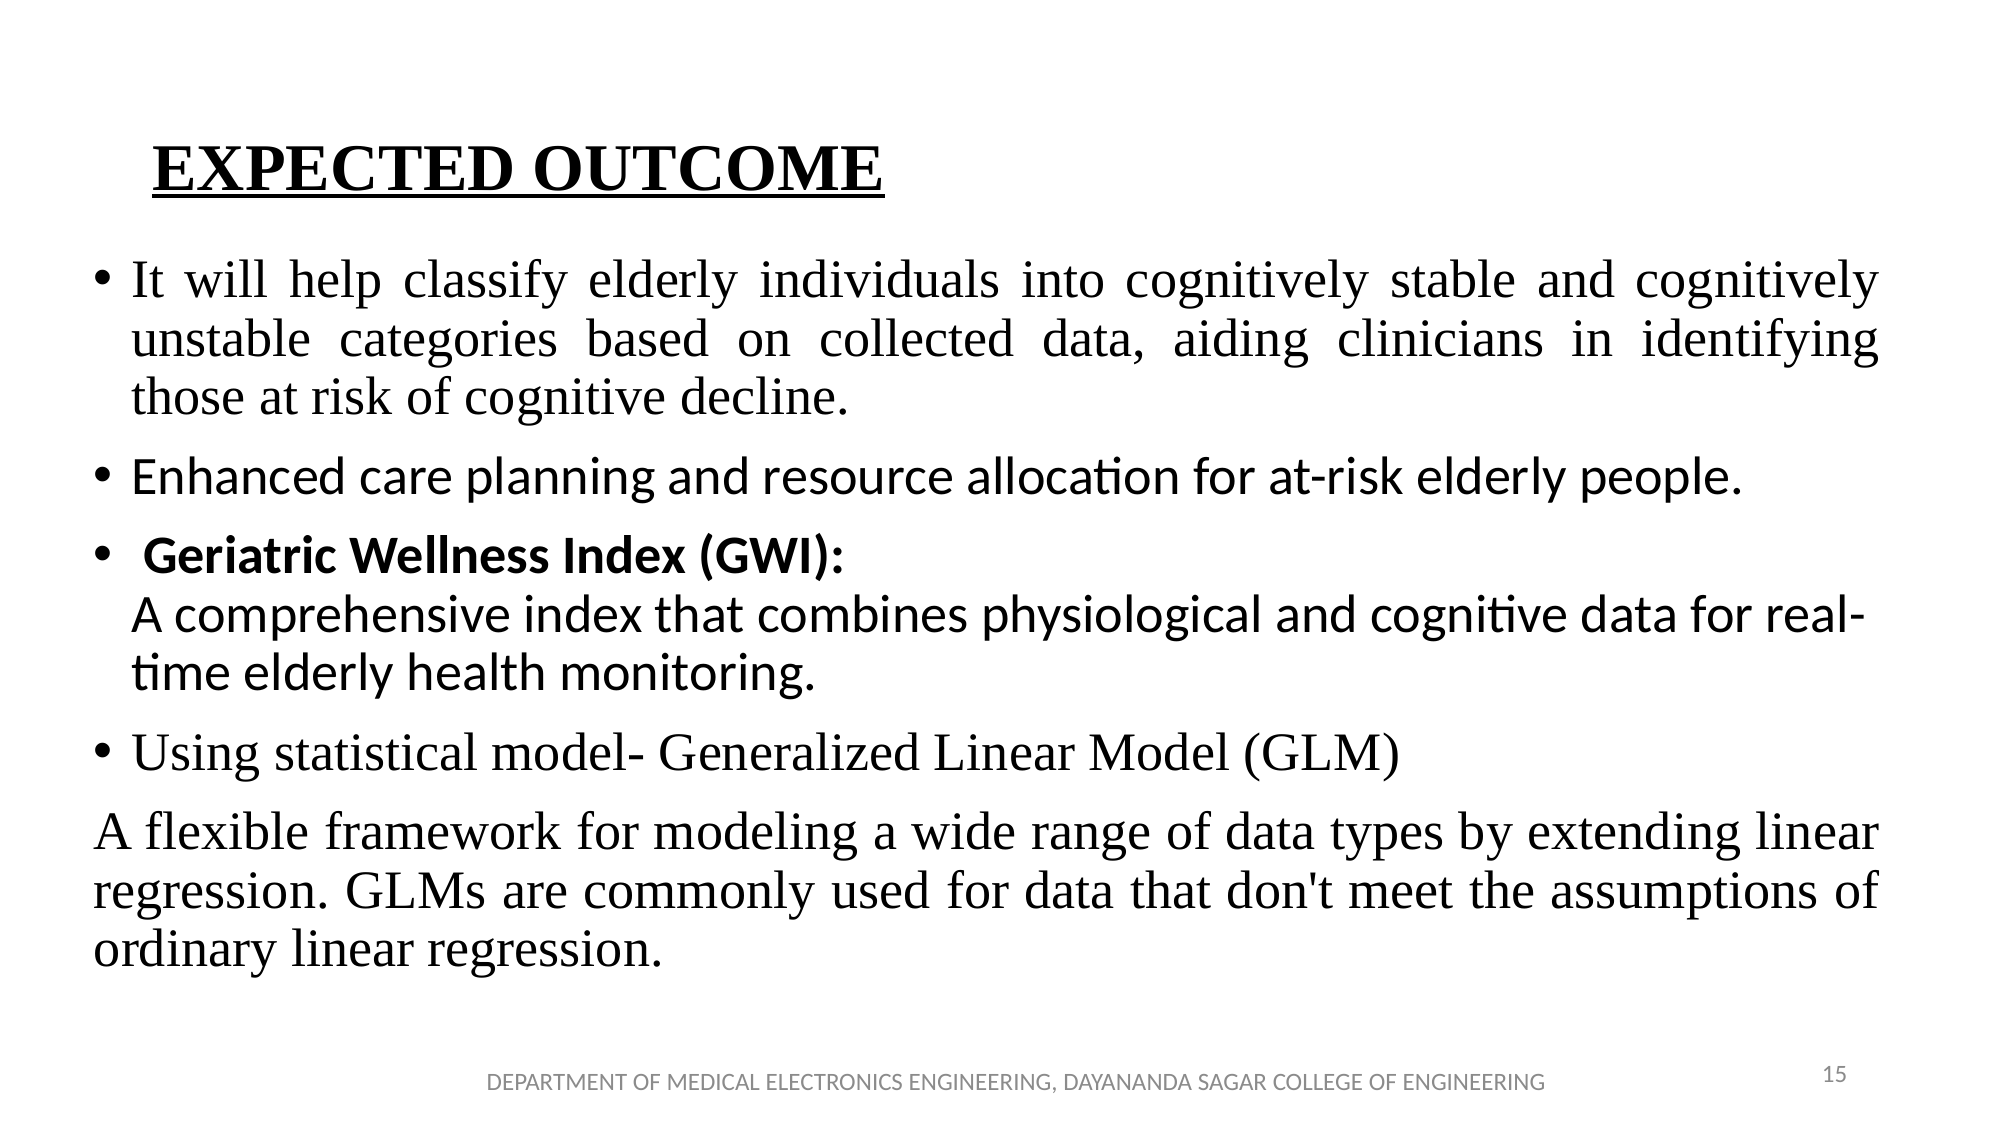

# EXPECTED OUTCOME
It will help classify elderly individuals into cognitively stable and cognitively unstable categories based on collected data, aiding clinicians in identifying those at risk of cognitive decline.
Enhanced care planning and resource allocation for at-risk elderly people.
 Geriatric Wellness Index (GWI):
A comprehensive index that combines physiological and cognitive data for real-time elderly health monitoring.
Using statistical model- Generalized Linear Model (GLM)
A flexible framework for modeling a wide range of data types by extending linear regression. GLMs are commonly used for data that don't meet the assumptions of ordinary linear regression.
15
DEPARTMENT OF MEDICAL ELECTRONICS ENGINEERING, DAYANANDA SAGAR COLLEGE OF ENGINEERING